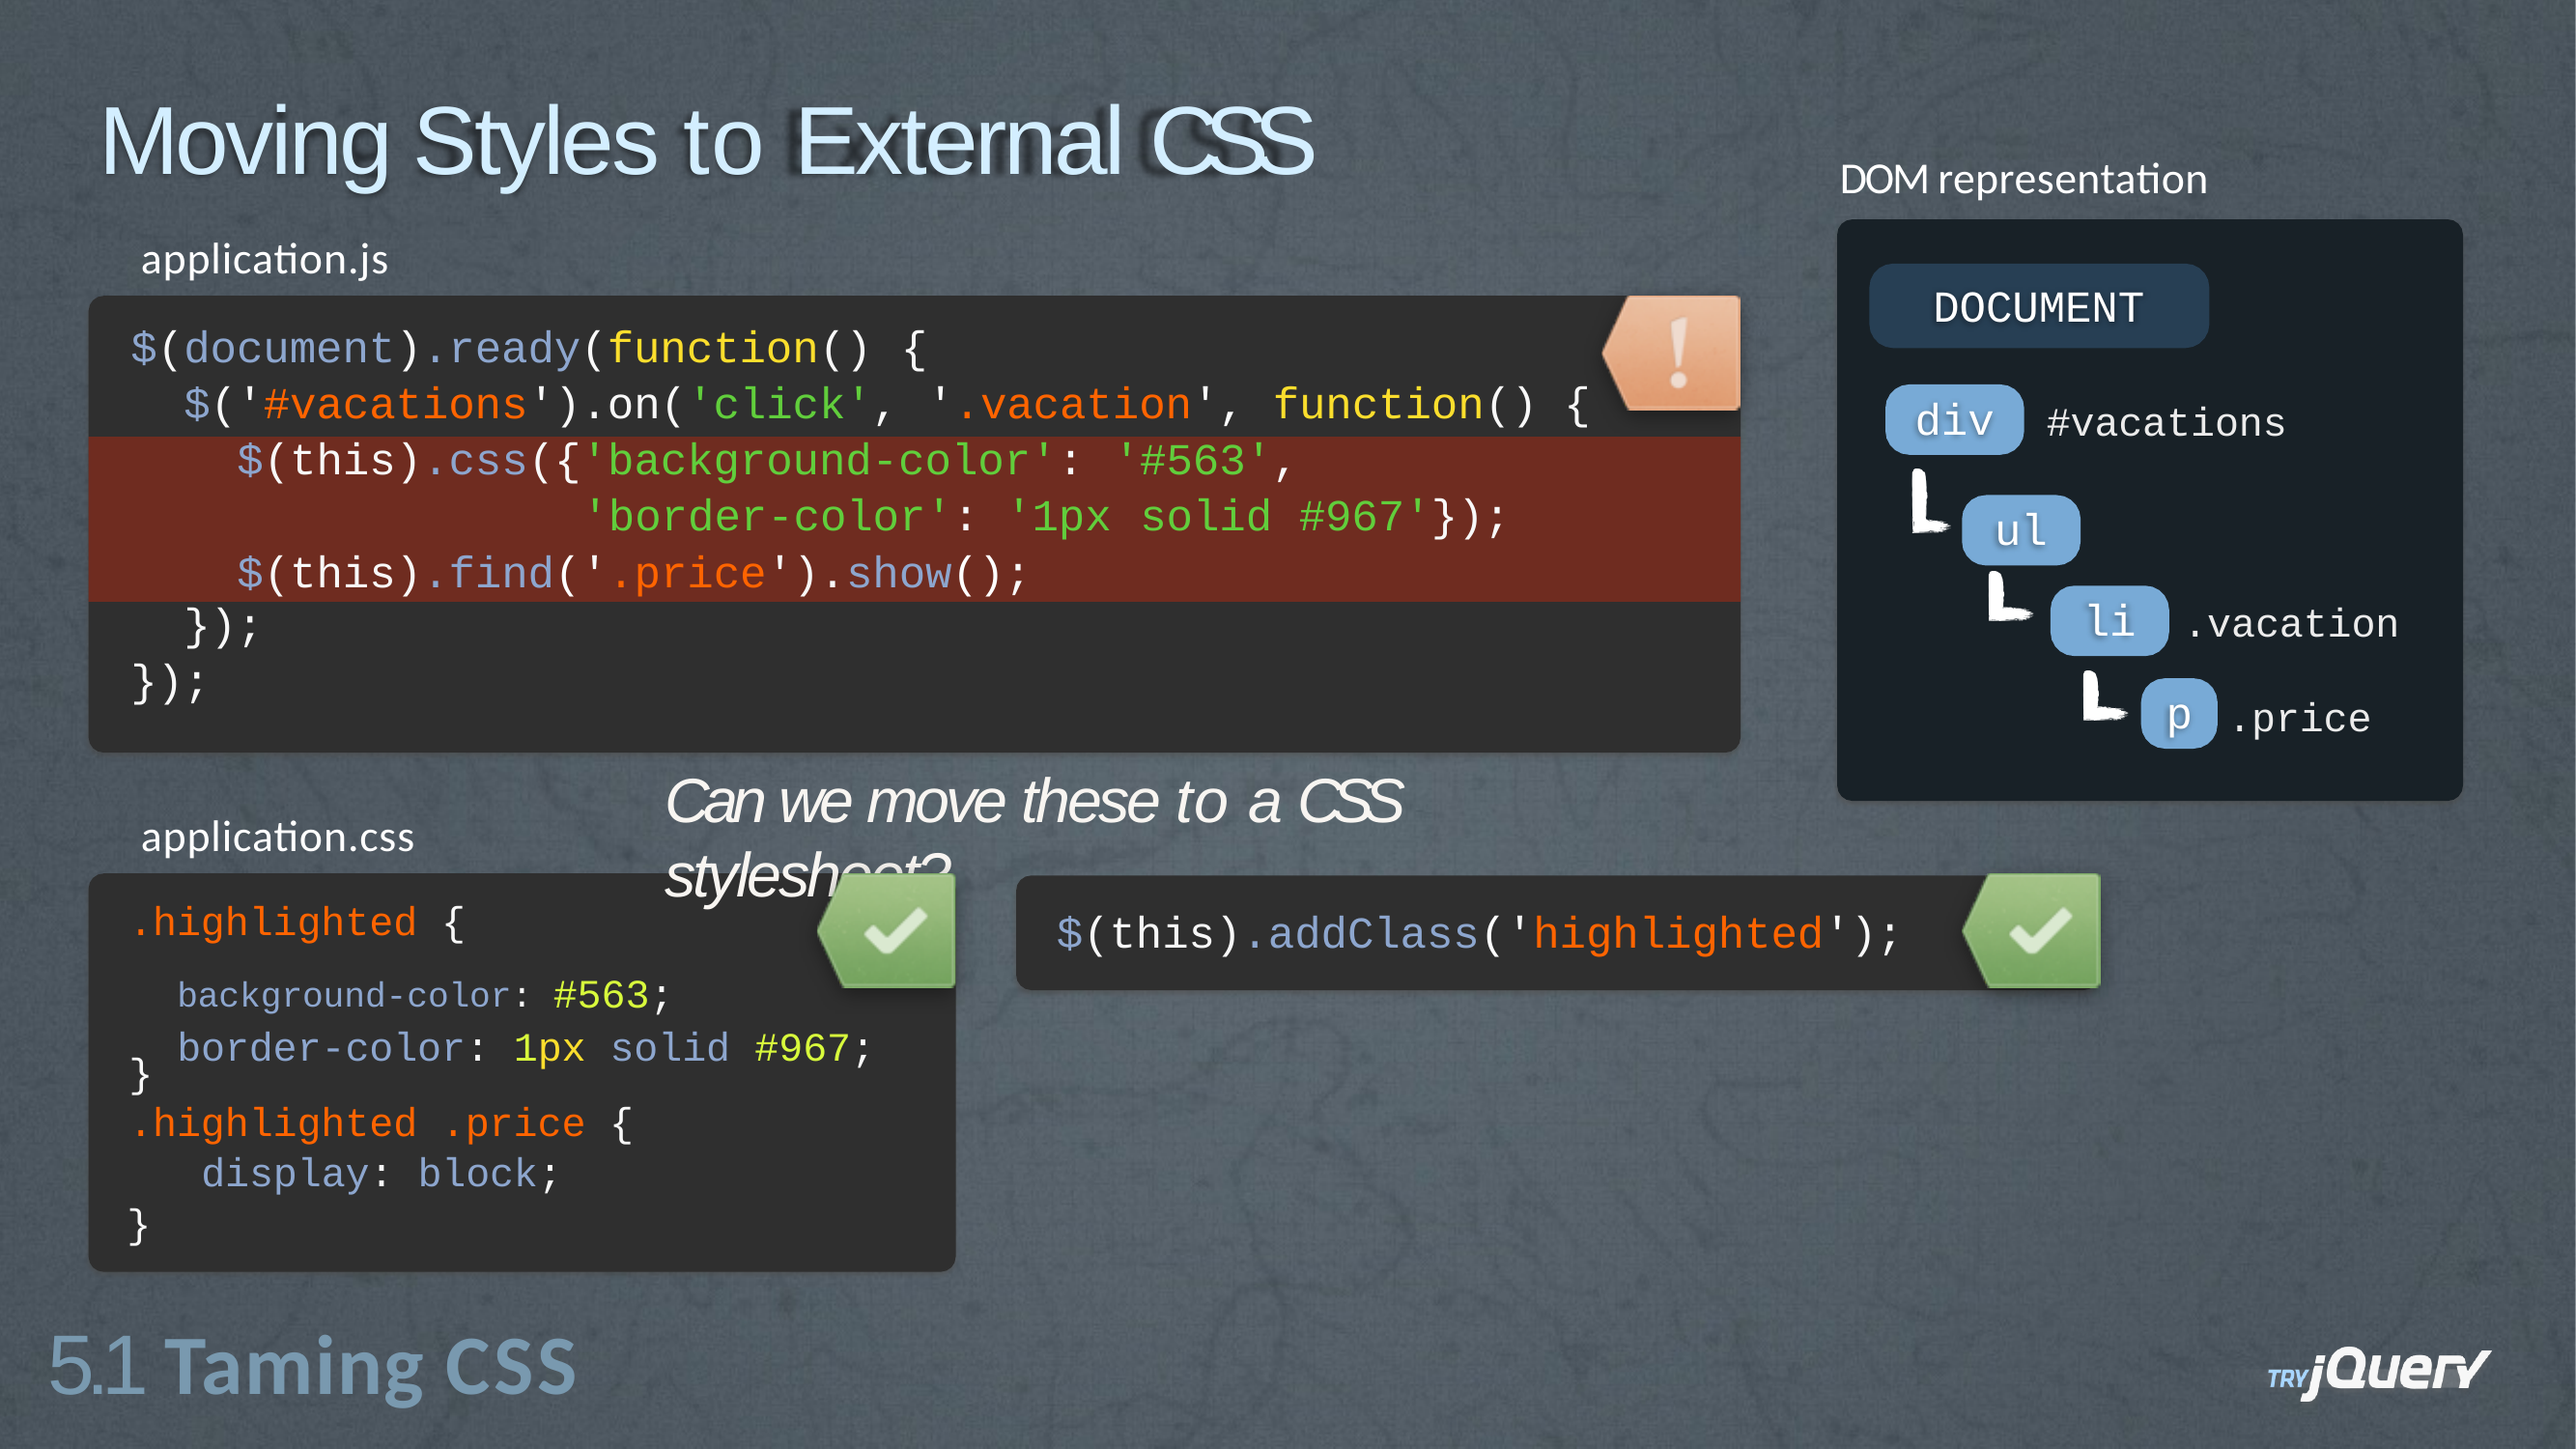

# Moving Styles to External CSS

DOM representation

application.js

DOCUMENT

$(document).ready(function()
$('#vacations').on('click',
{
'.vacation',
function() {

div
#vacations

$(this).css({'background-color':
'#563',

'border-color': '1px
$(this).find('.price').show();
solid #967'});

ul

li
});
});
.vacation

p
.price

Can we move these to a CSS stylesheet?
application.css
.highlighted {

$(this).addClass('highlighted');
background-color: #563;  border-color: 1px solid #967;
}
.highlighted .price {  display: block;
}
5.1 Taming CSS